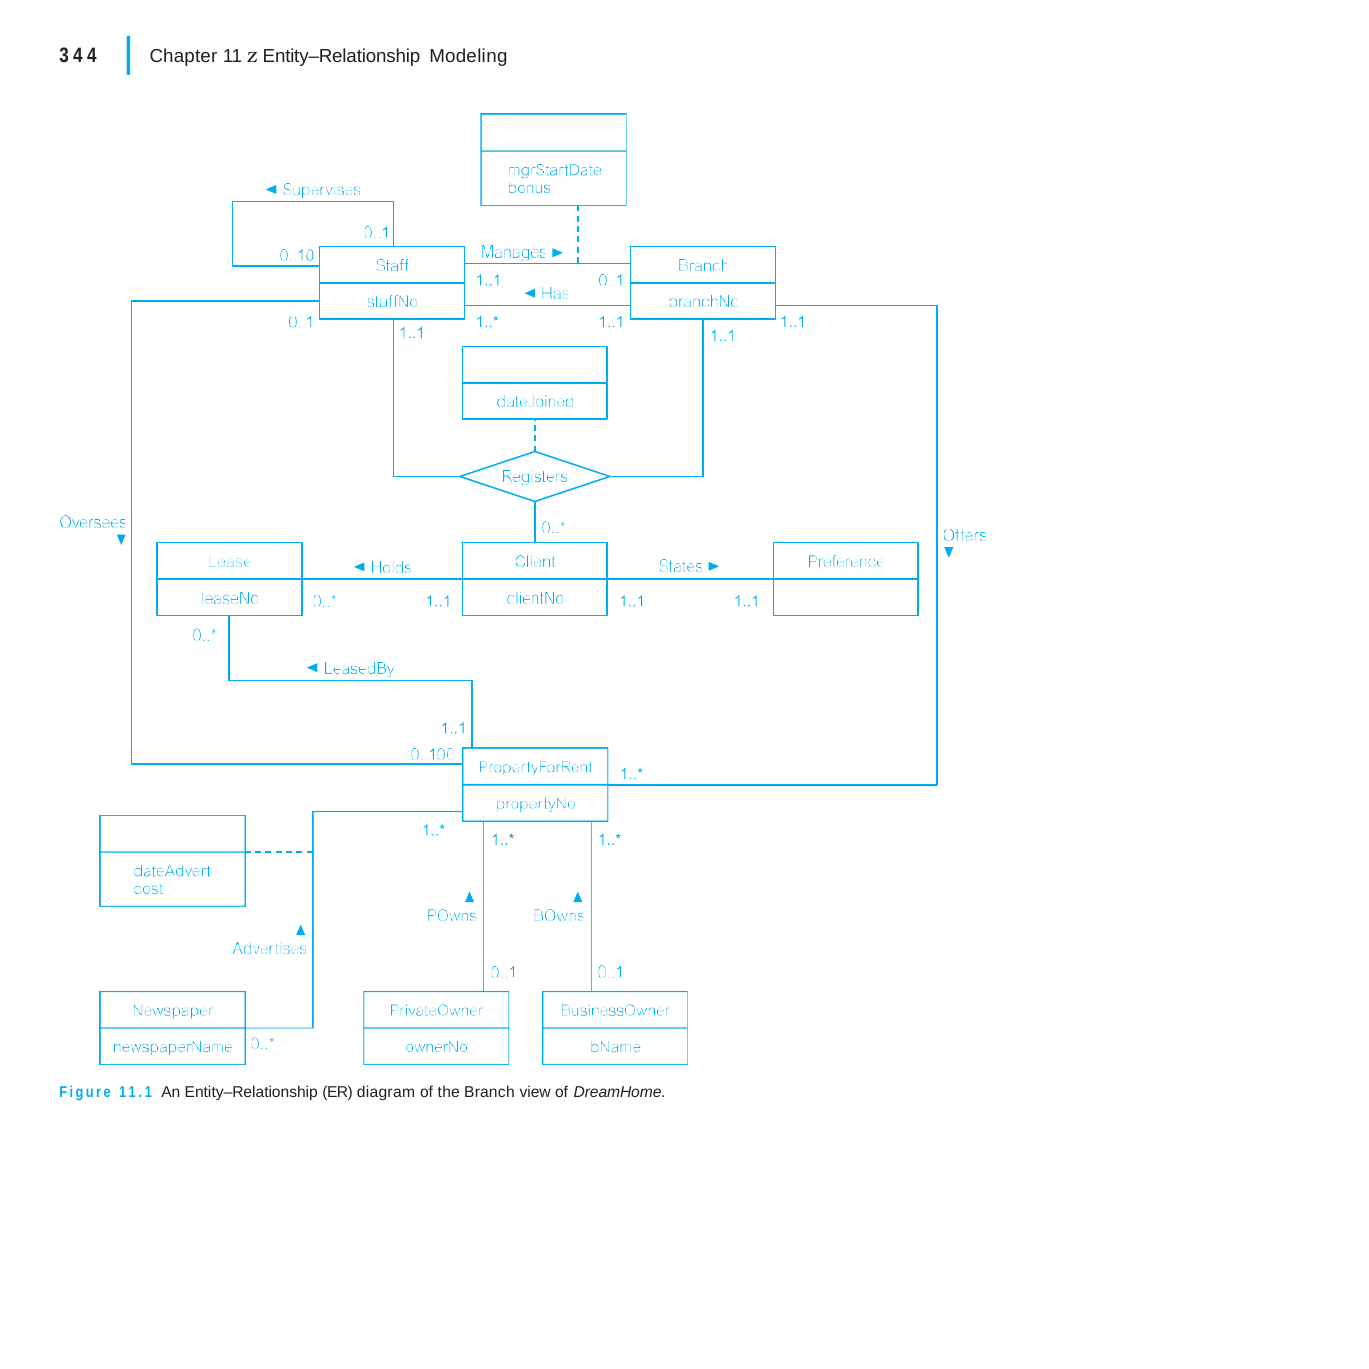

|
344
Chapter 11 z Entity–Relationship Modeling

Figure 11.1 An Entity–Relationship (ER) diagram of the Branch view of DreamHome.